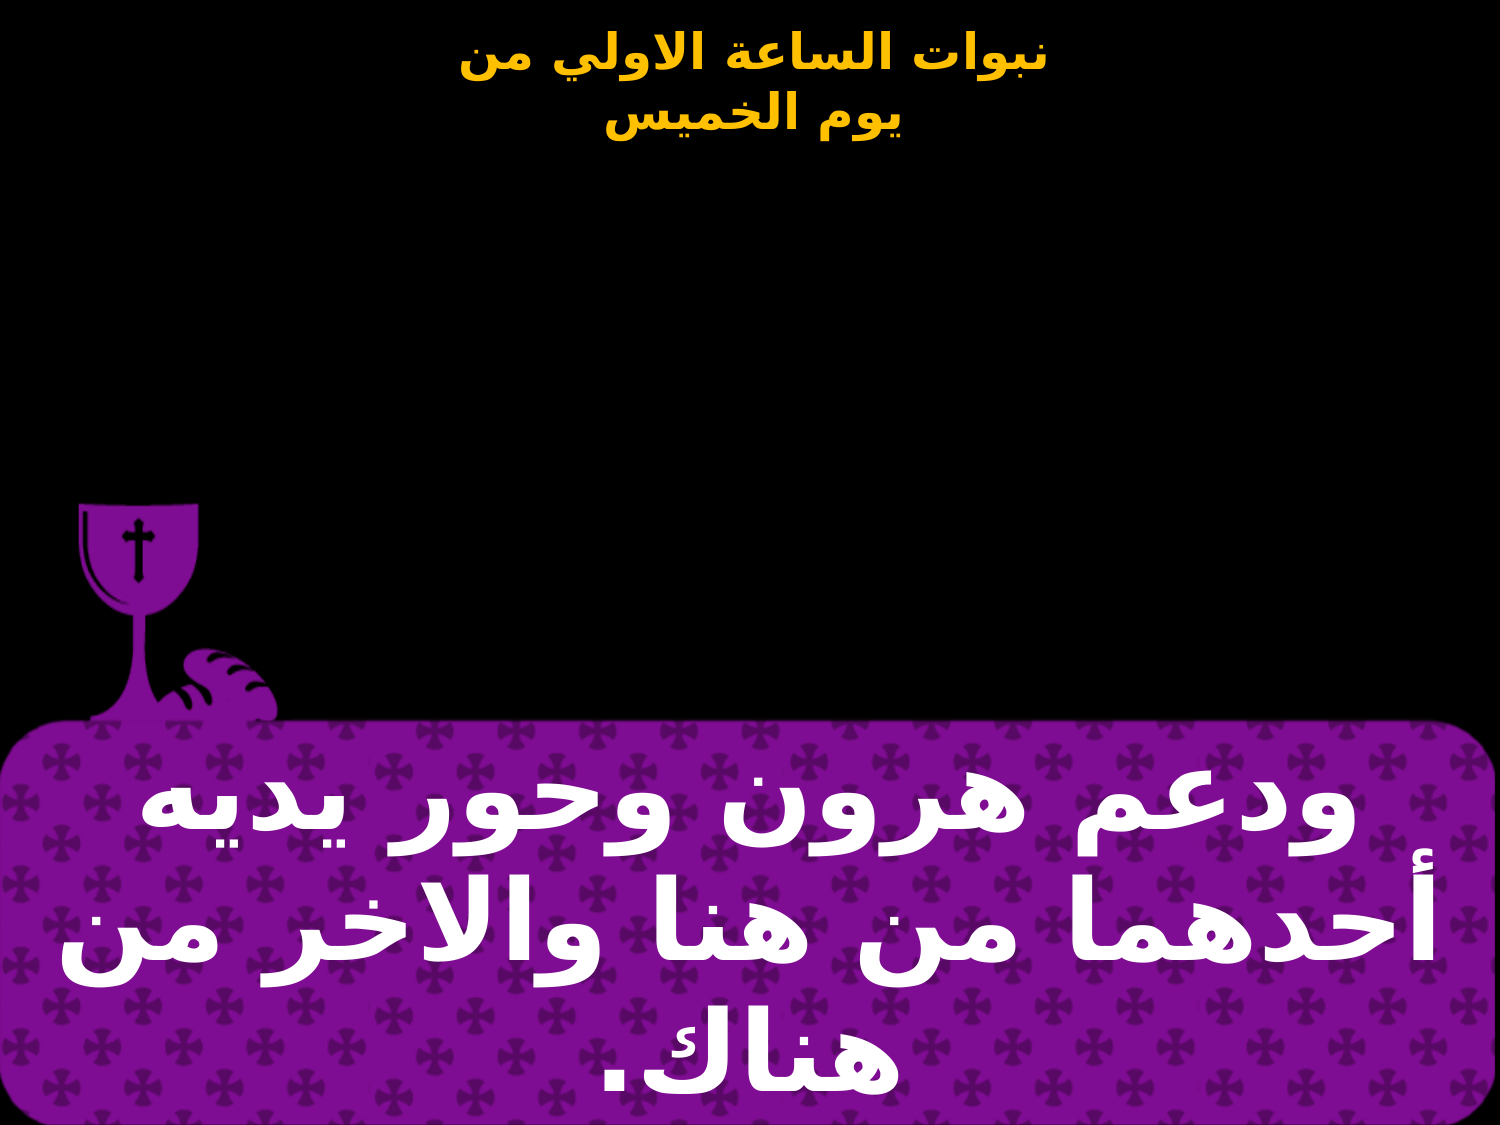

| ودعم هرون وحور يديه أحدهما من هنا والاخر من هناك. |
| --- |